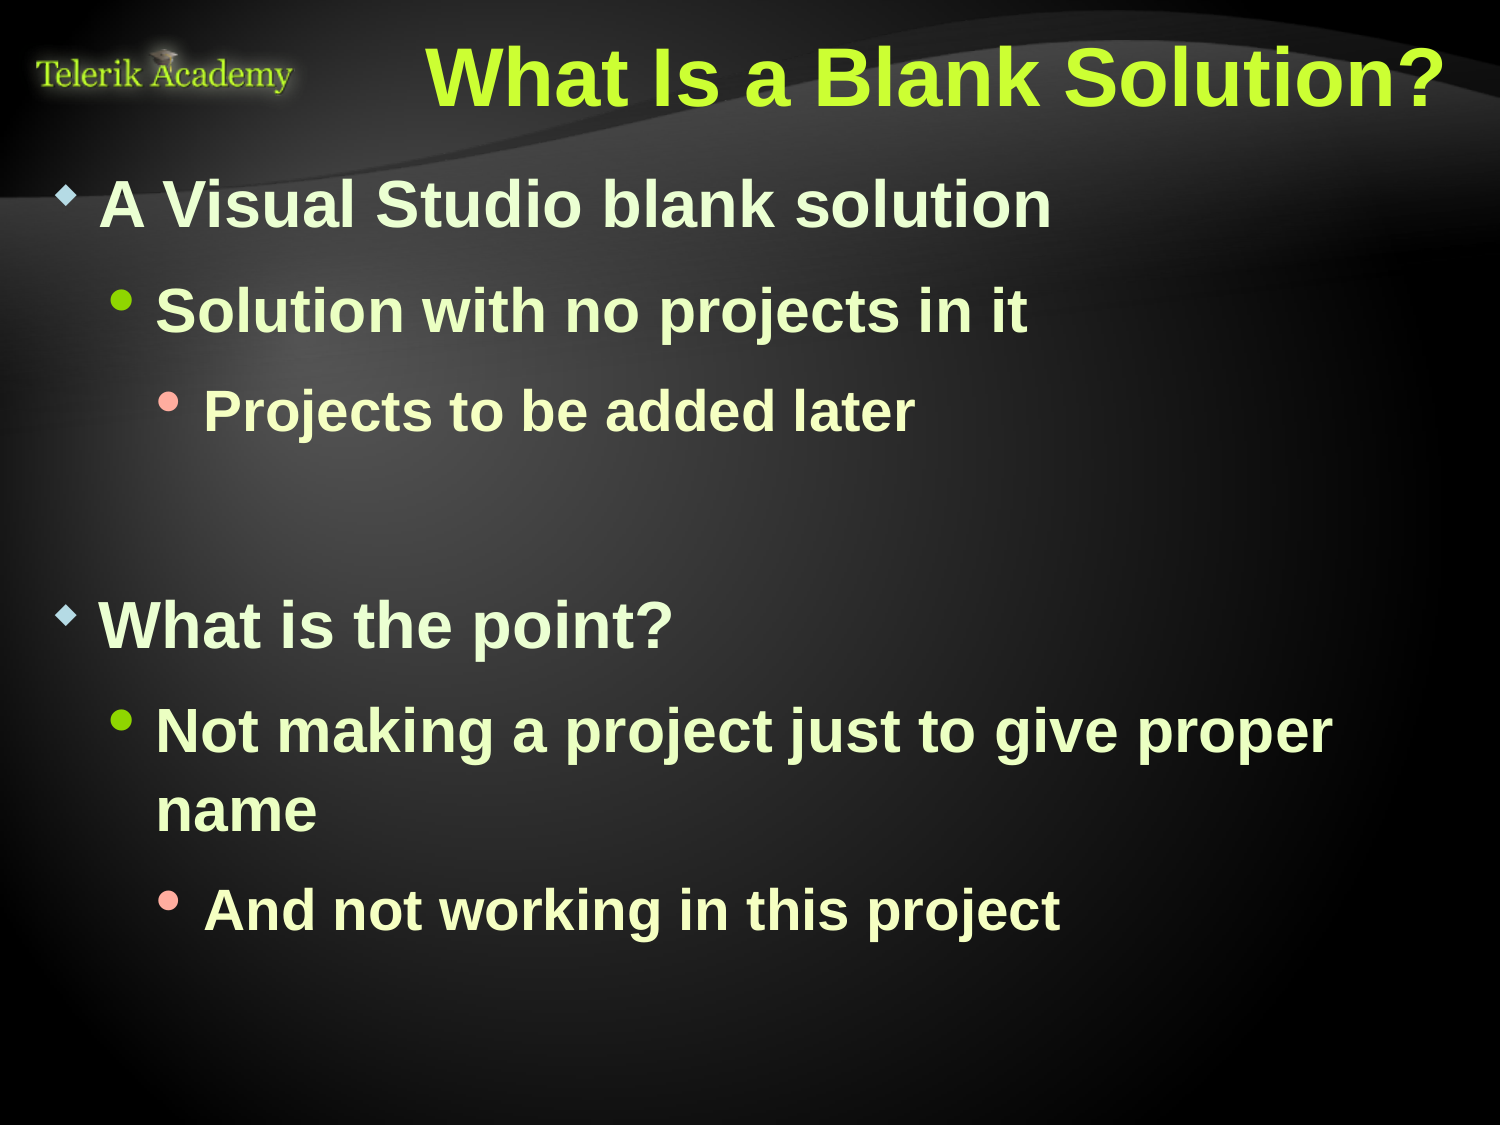

# What Is a Blank Solution?
A Visual Studio blank solution
Solution with no projects in it
Projects to be added later

What is the point?
Not making a project just to give proper name
And not working in this project